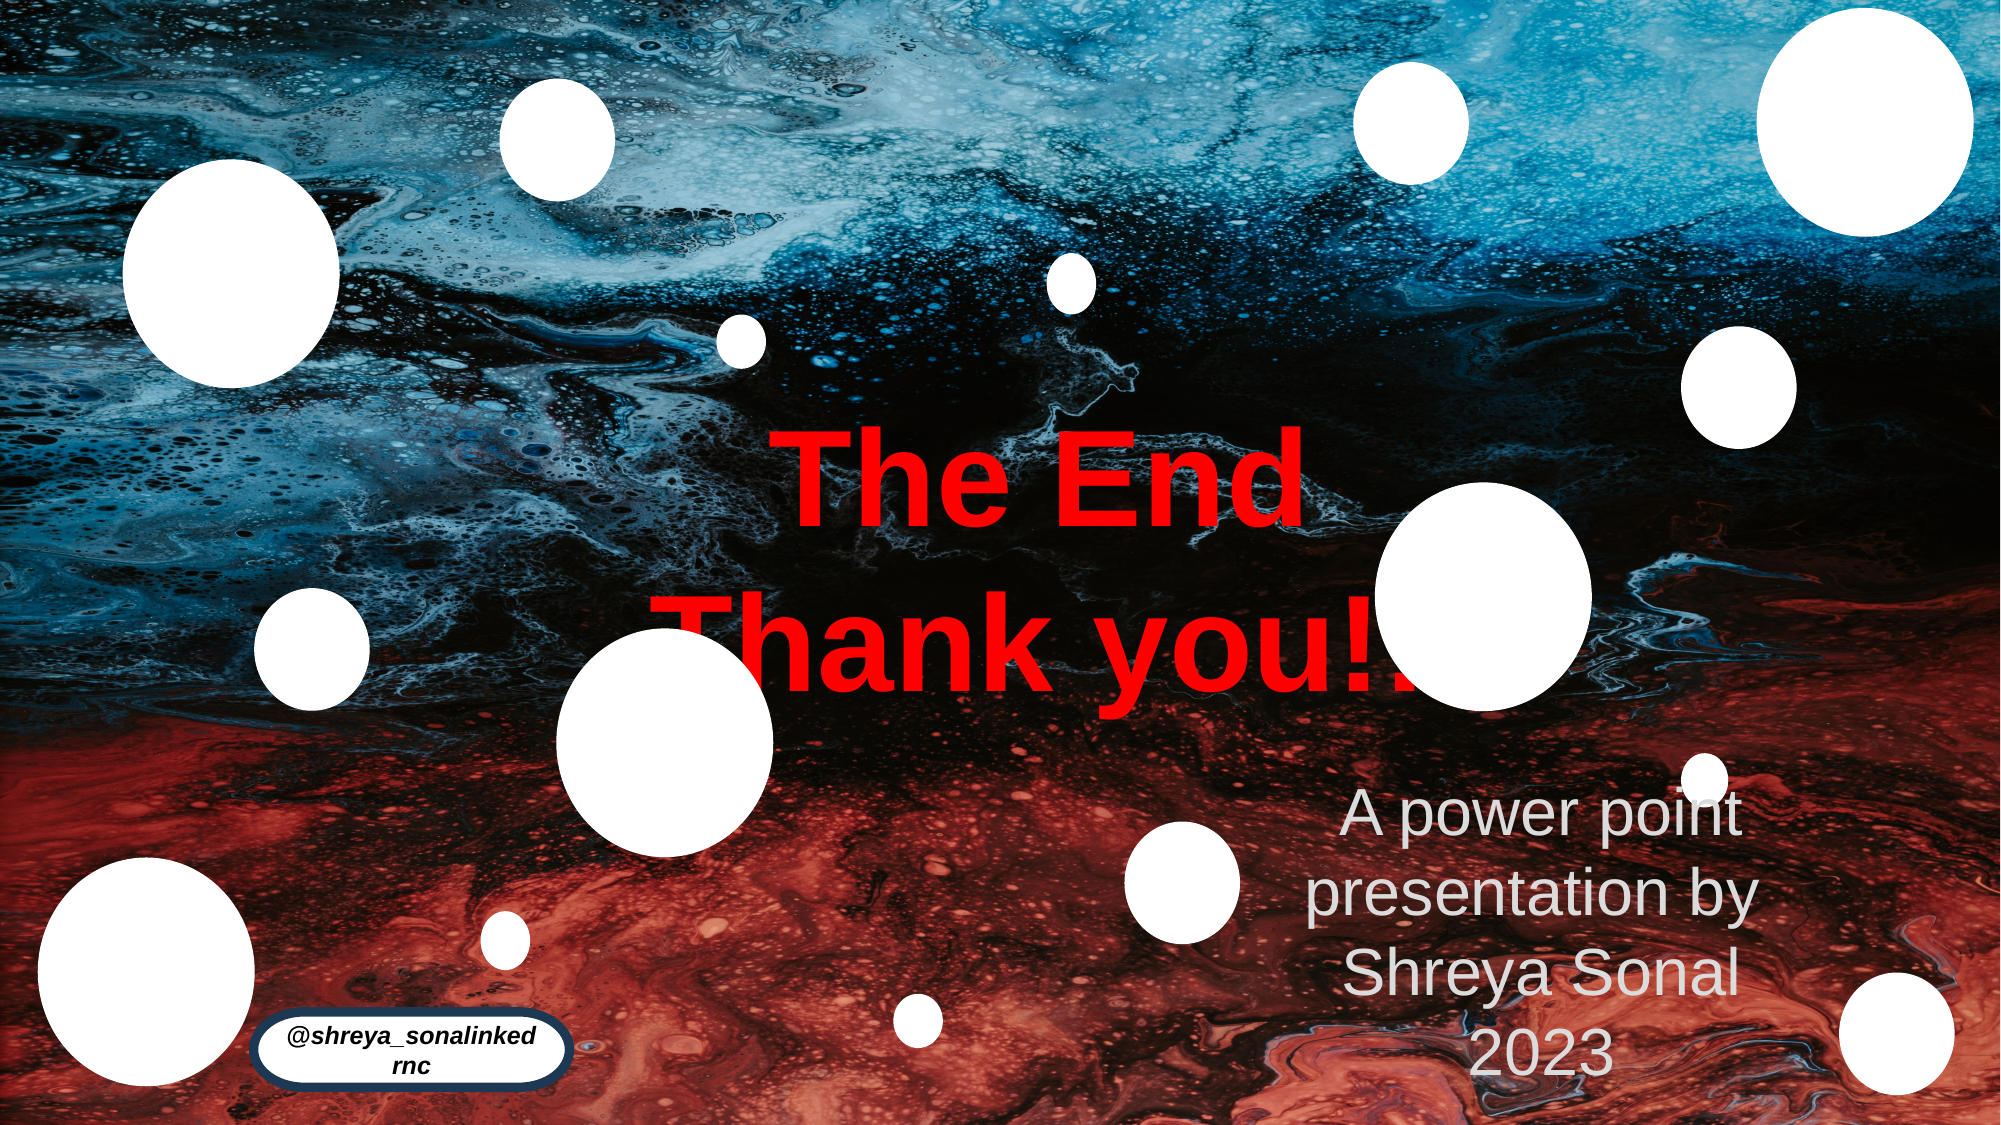

The End
Thank you!!

A power point presentation by
Shreya Sonal 2023

@shreya_sonalinkedrnc